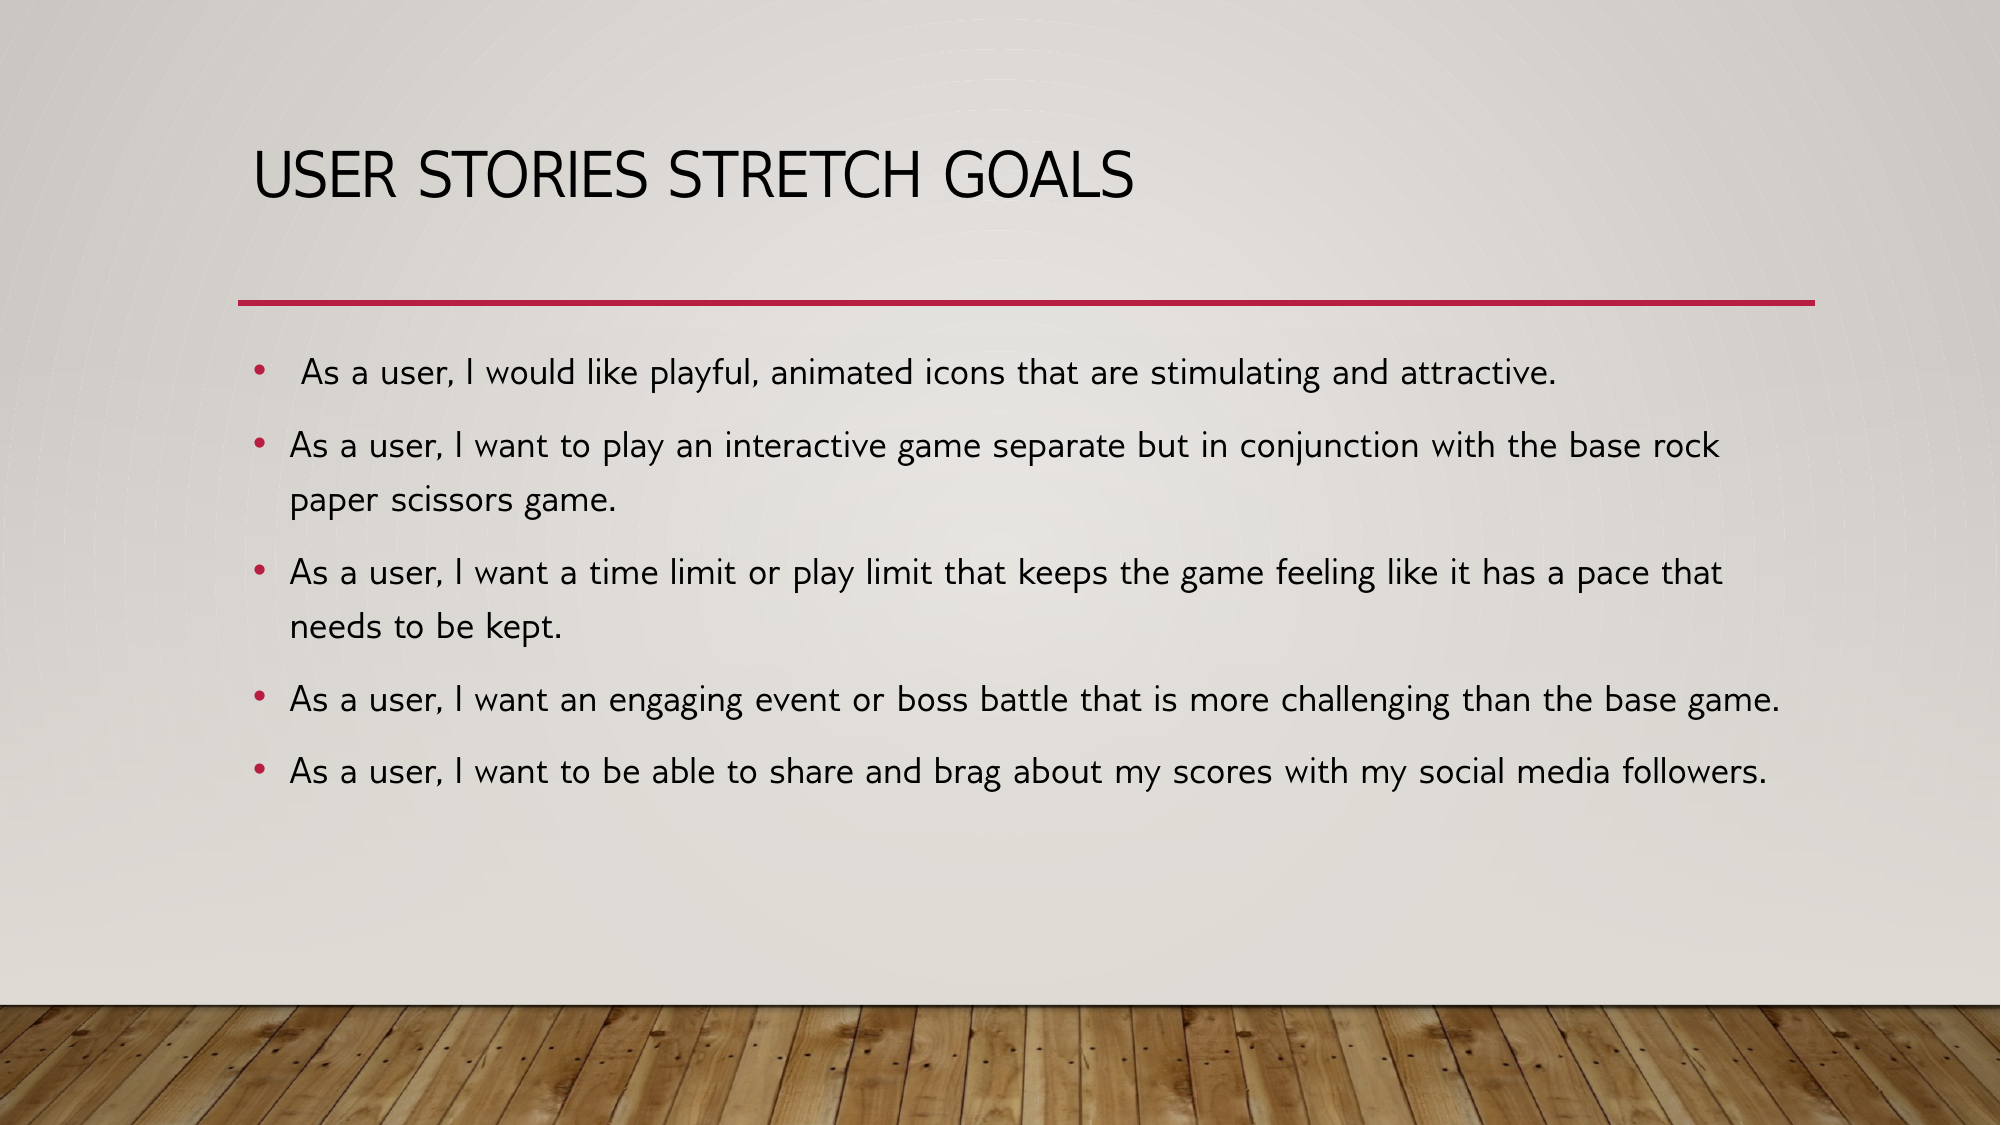

# User stories stretch goals
 As a user, I would like playful, animated icons that are stimulating and attractive.
As a user, I want to play an interactive game separate but in conjunction with the base rock paper scissors game.
As a user, I want a time limit or play limit that keeps the game feeling like it has a pace that needs to be kept.
As a user, I want an engaging event or boss battle that is more challenging than the base game.
As a user, I want to be able to share and brag about my scores with my social media followers.